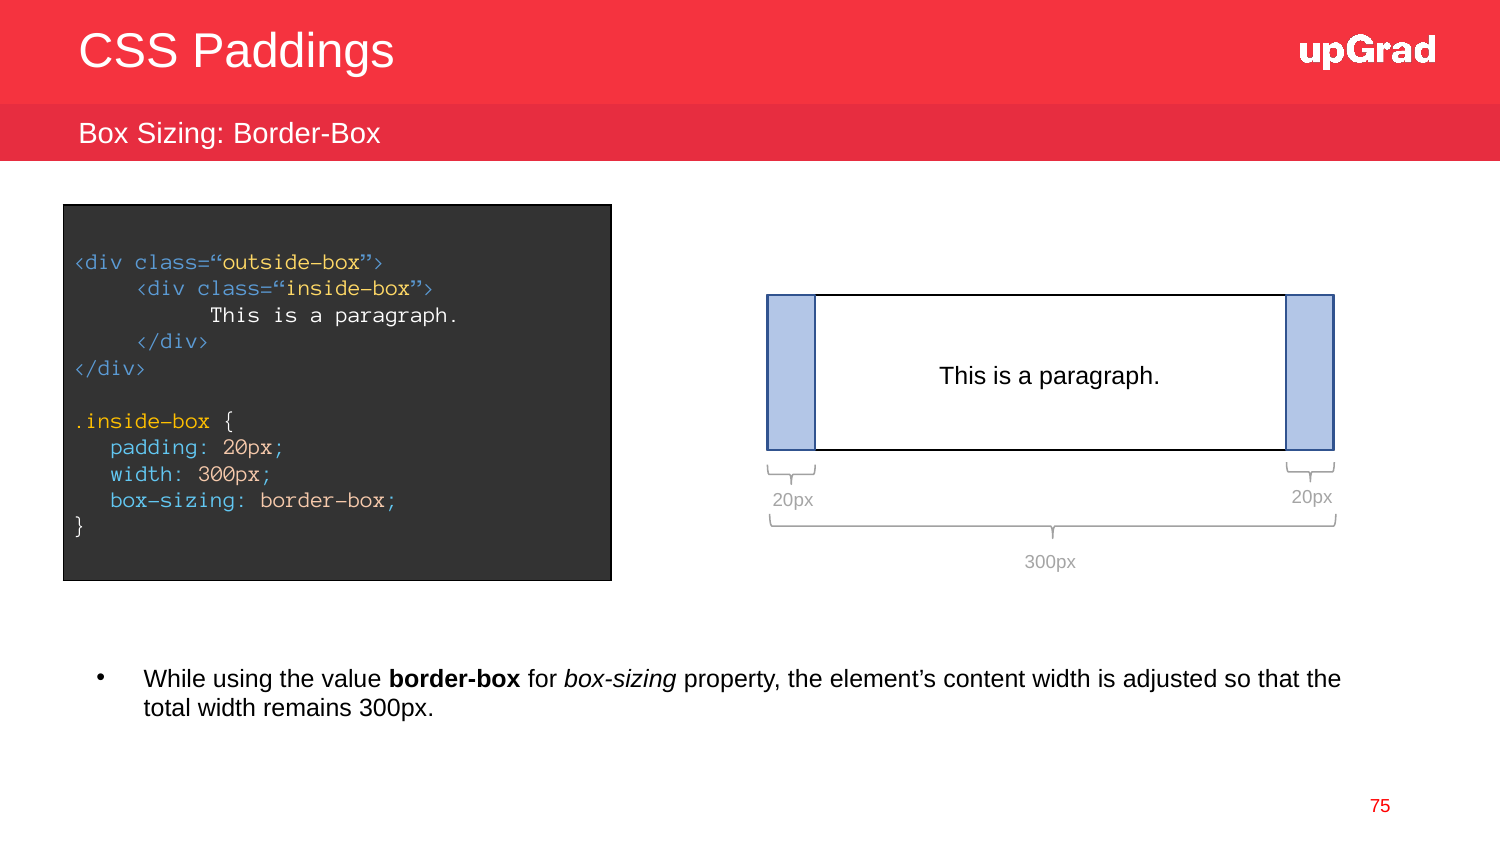

CSS Paddings

Box Sizing: Border-Box
| <div class=“outside-box”> <div class=“inside-box”> This is a paragraph. </div> </div> .inside-box { padding: 20px; width: 300px; box-sizing: border-box; } |
| --- |

This is a paragraph.

20px
20px
300px
While using the value border-box for box-sizing property, the element’s content width is adjusted so that the total width remains 300px.
75